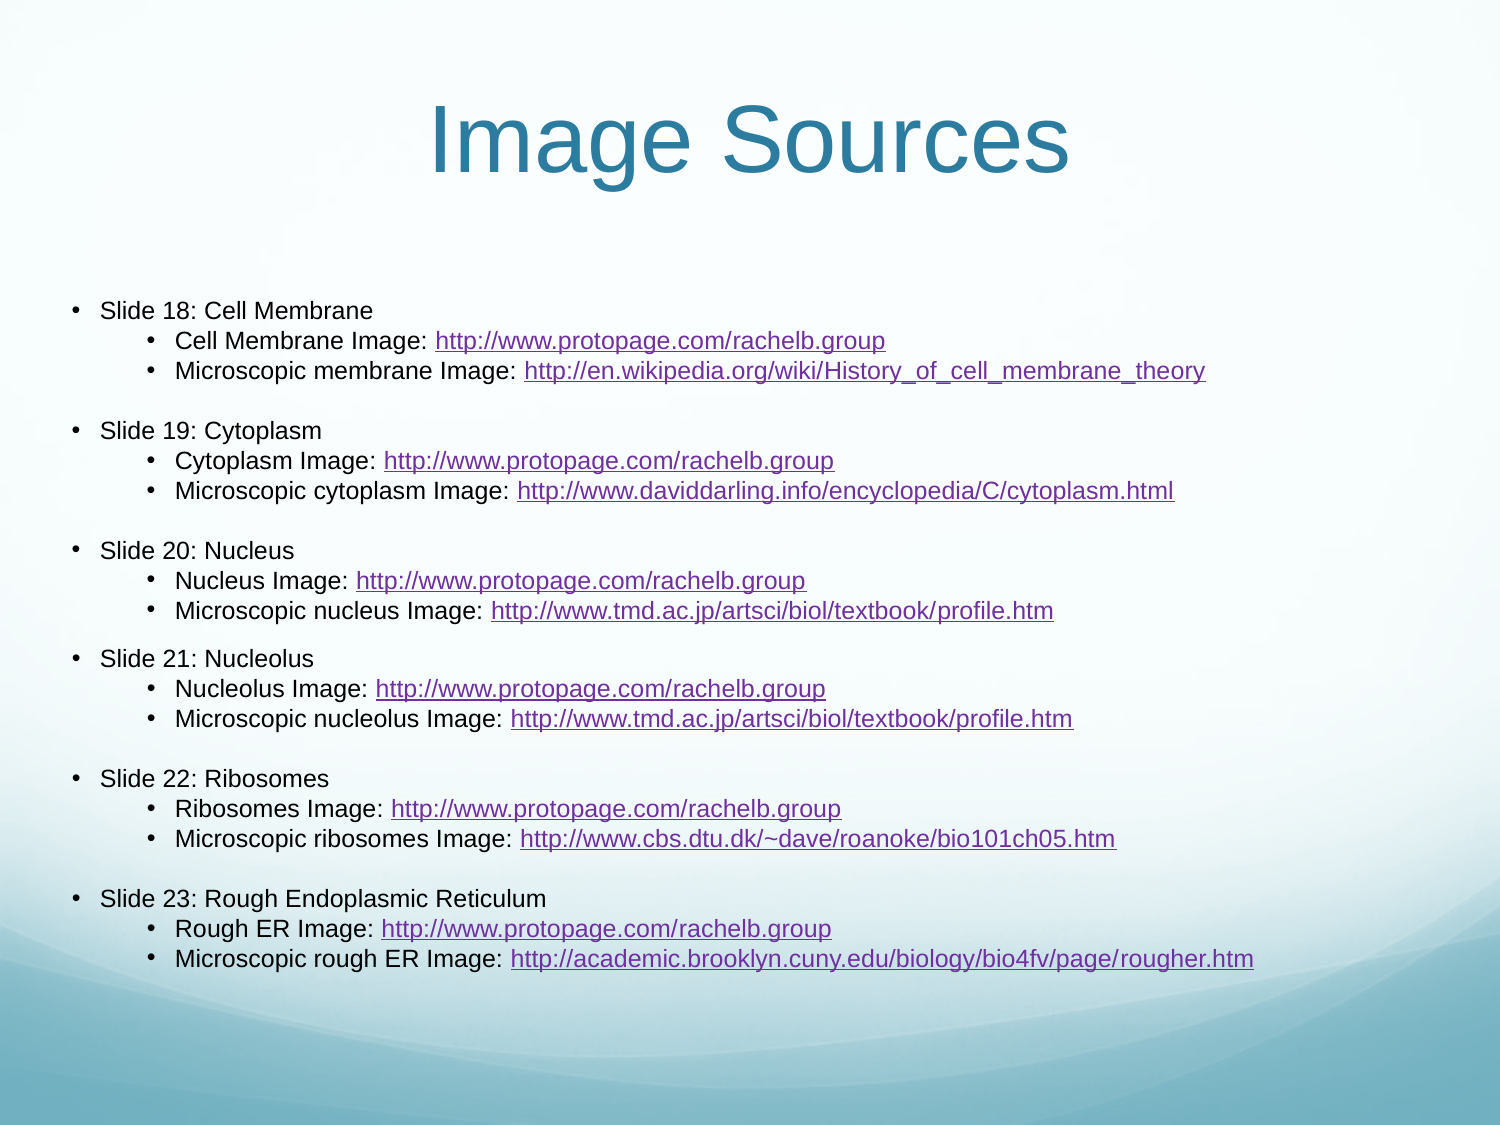

# Image Sources
Slide 18: Cell Membrane
Cell Membrane Image: http://www.protopage.com/rachelb.group
Microscopic membrane Image: http://en.wikipedia.org/wiki/History_of_cell_membrane_theory

Slide 19: Cytoplasm
Cytoplasm Image: http://www.protopage.com/rachelb.group
Microscopic cytoplasm Image: http://www.daviddarling.info/encyclopedia/C/cytoplasm.html

Slide 20: Nucleus
Nucleus Image: http://www.protopage.com/rachelb.group
Microscopic nucleus Image: http://www.tmd.ac.jp/artsci/biol/textbook/profile.htm

Slide 21: Nucleolus
Nucleolus Image: http://www.protopage.com/rachelb.group
Microscopic nucleolus Image: http://www.tmd.ac.jp/artsci/biol/textbook/profile.htm

Slide 22: Ribosomes
Ribosomes Image: http://www.protopage.com/rachelb.group
Microscopic ribosomes Image: http://www.cbs.dtu.dk/~dave/roanoke/bio101ch05.htm

Slide 23: Rough Endoplasmic Reticulum
Rough ER Image: http://www.protopage.com/rachelb.group
Microscopic rough ER Image: http://academic.brooklyn.cuny.edu/biology/bio4fv/page/rougher.htm